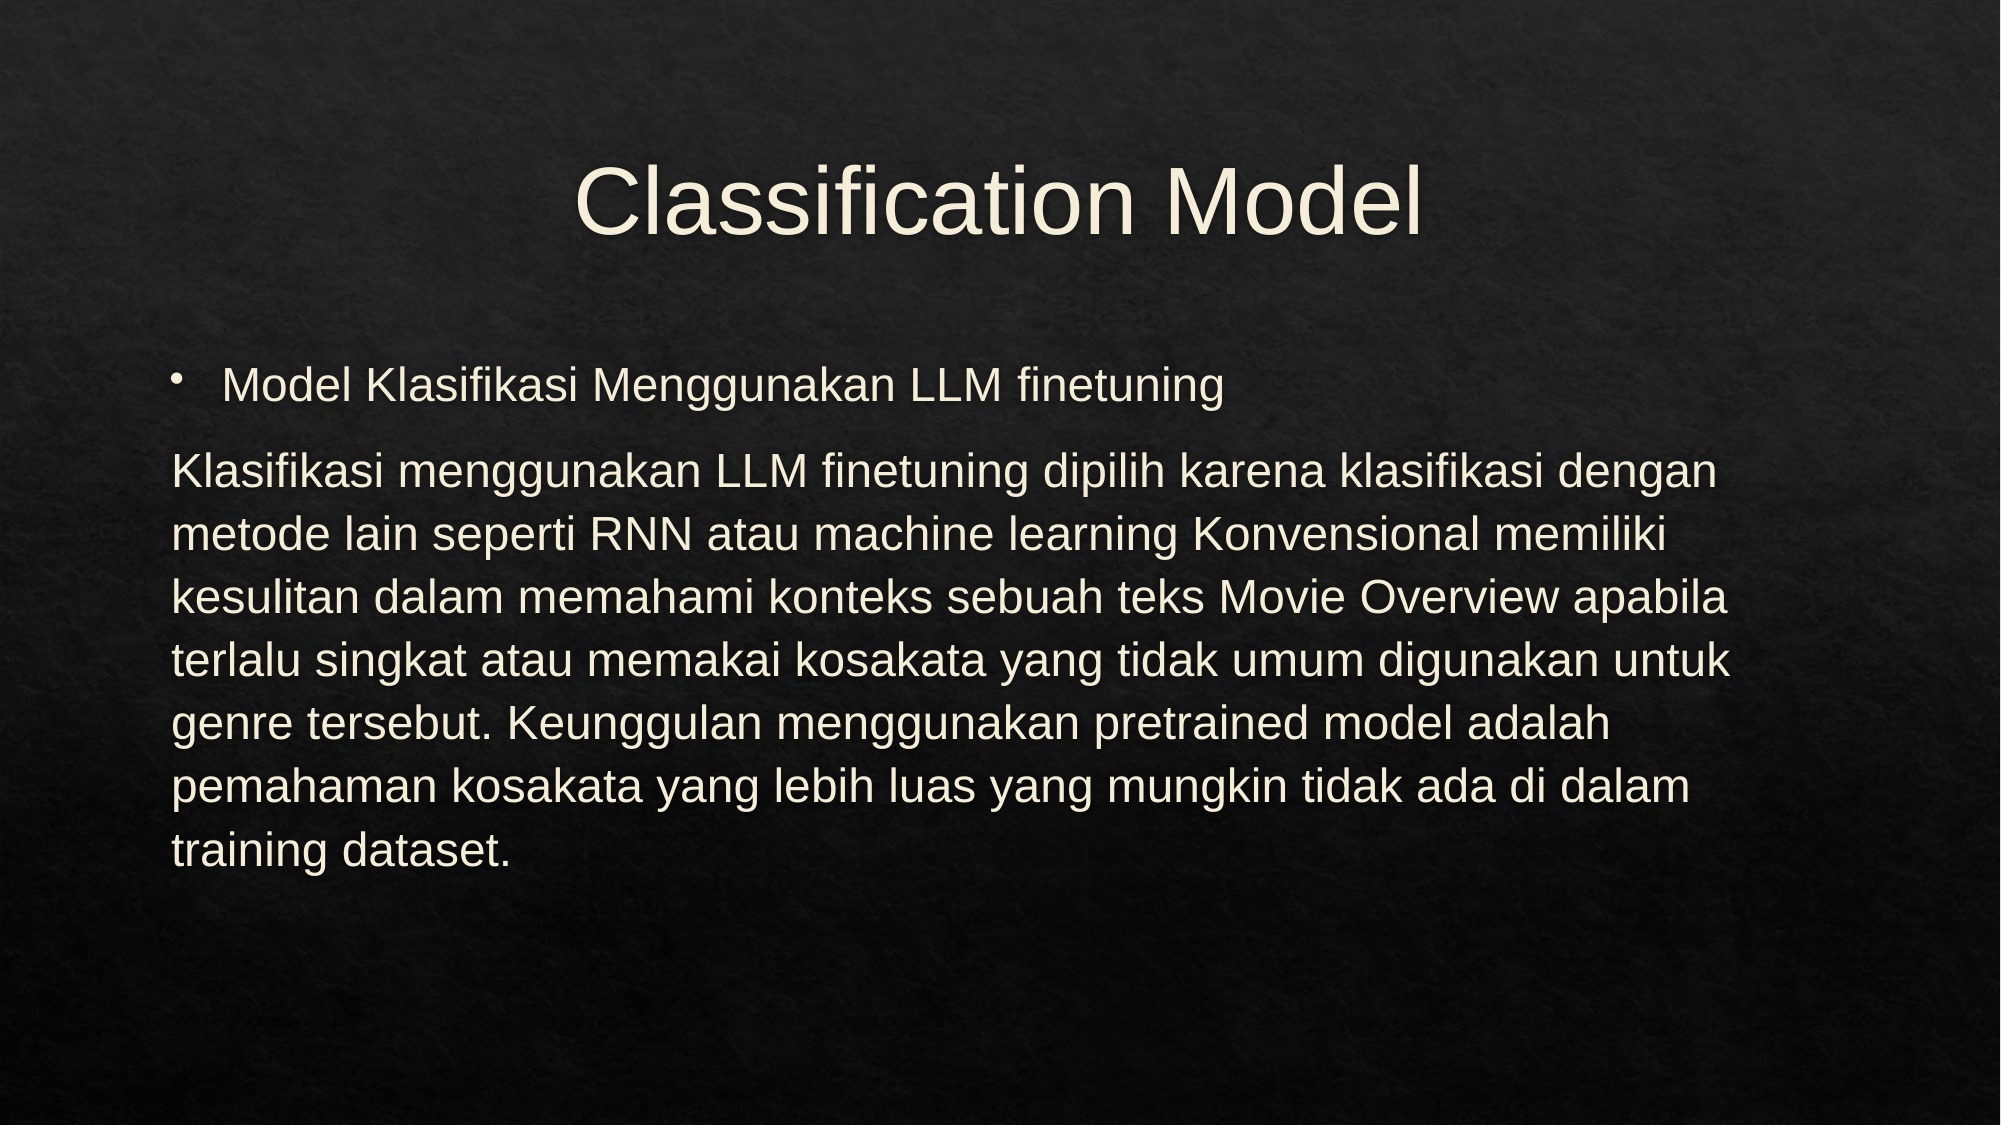

# Classification Model
Model Klasifikasi Menggunakan LLM finetuning
Klasifikasi menggunakan LLM finetuning dipilih karena klasifikasi dengan metode lain seperti RNN atau machine learning Konvensional memiliki kesulitan dalam memahami konteks sebuah teks Movie Overview apabila terlalu singkat atau memakai kosakata yang tidak umum digunakan untuk genre tersebut. Keunggulan menggunakan pretrained model adalah pemahaman kosakata yang lebih luas yang mungkin tidak ada di dalam training dataset.